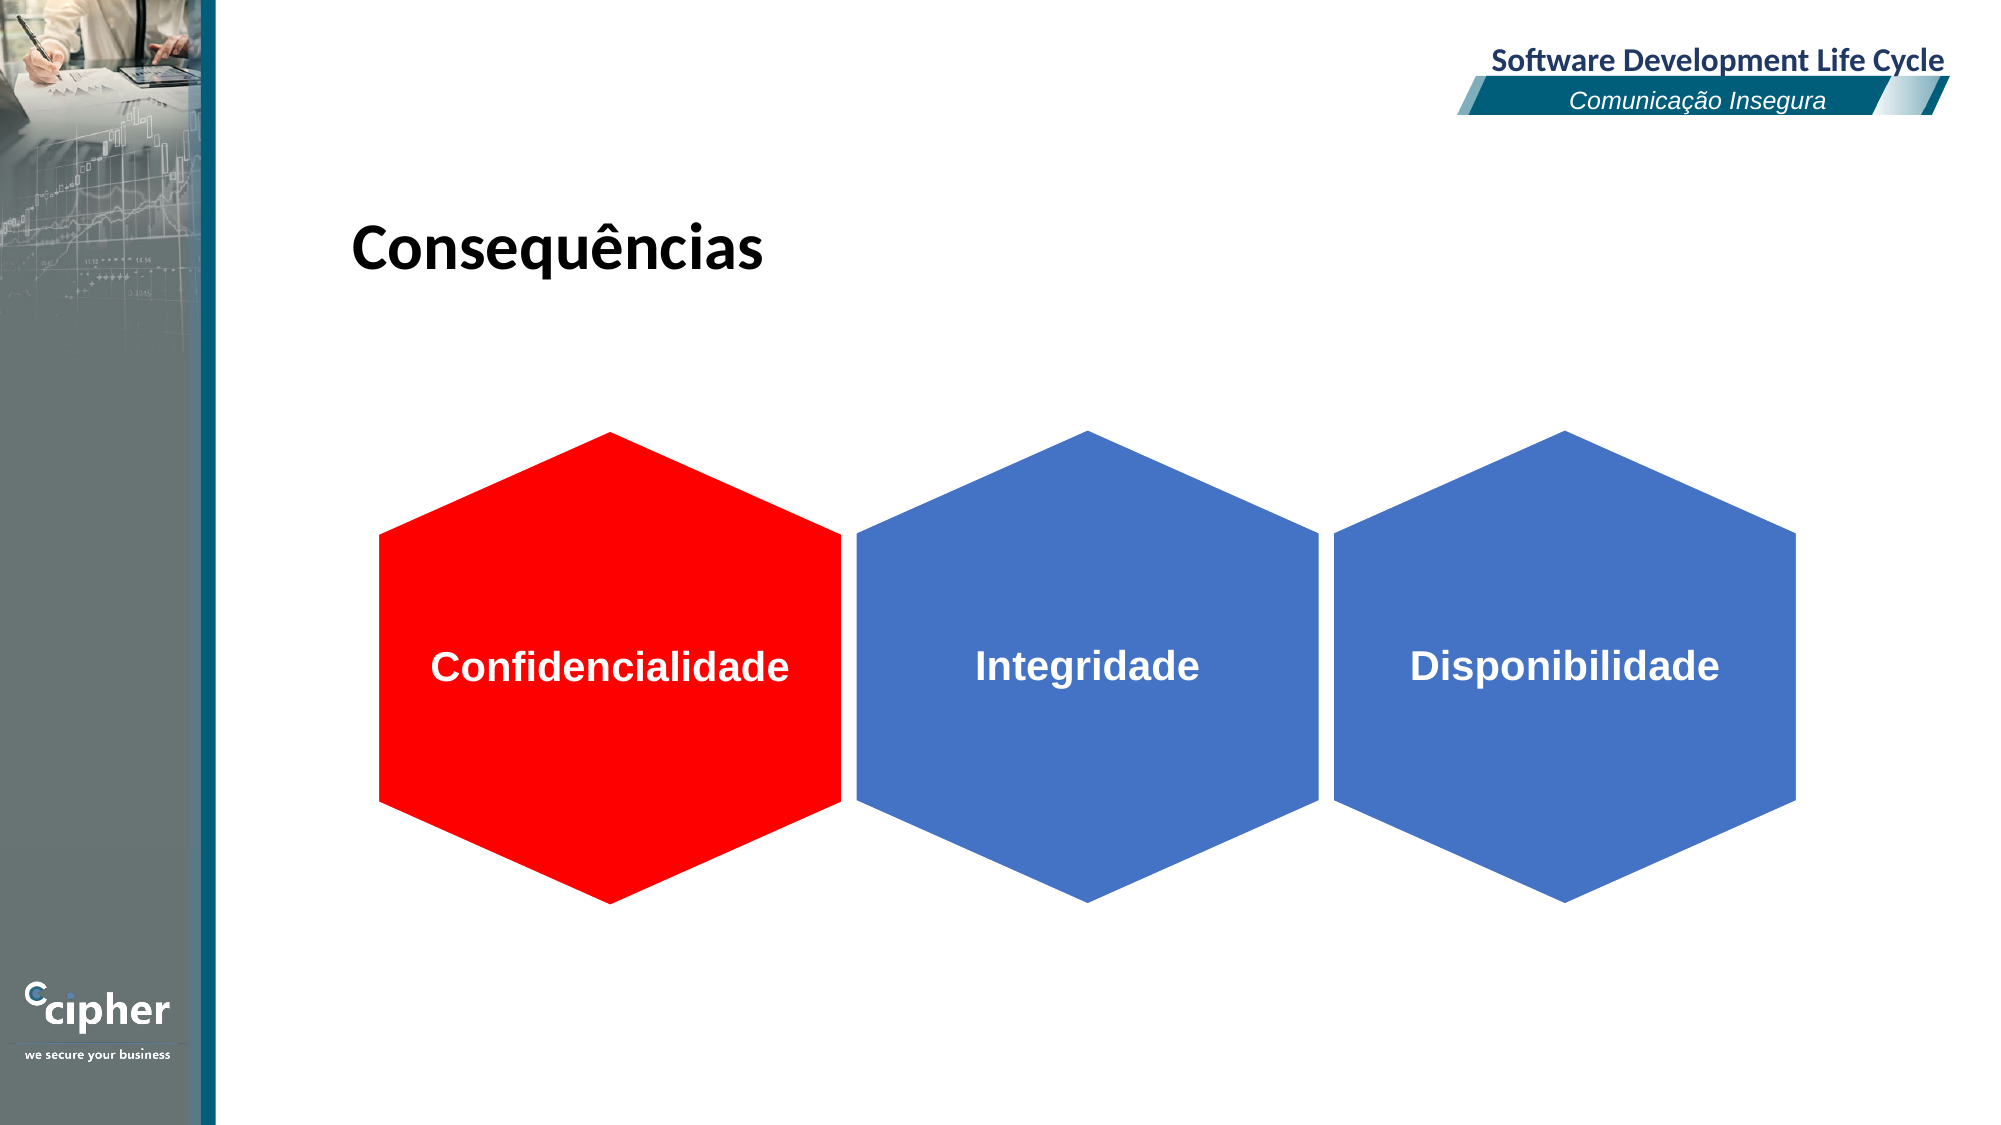

Software Development Life Cycle
Comunicação Insegura

Consequências
Integridade
Disponibilidade
Confidencialidade